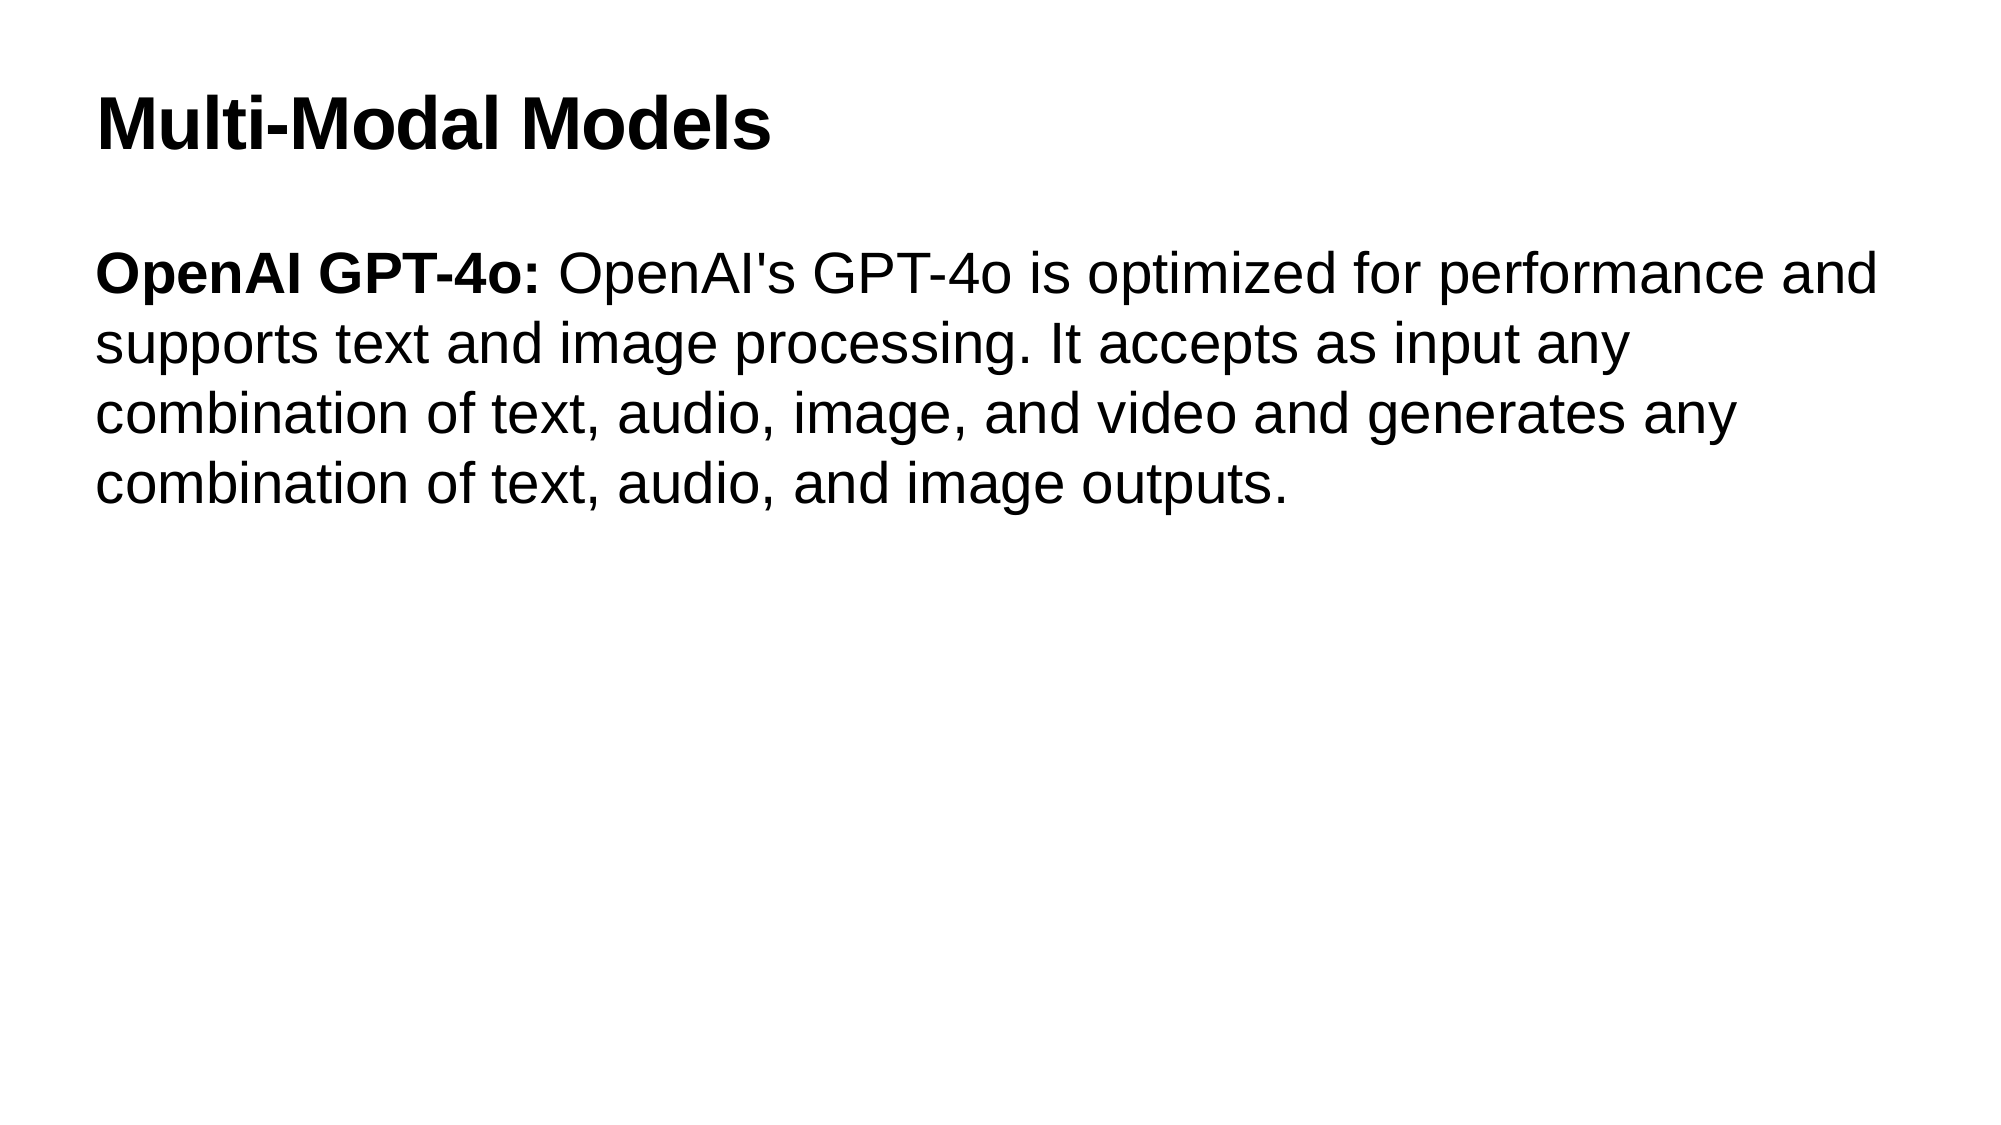

# Multi-Modal Models
OpenAI GPT-4o: OpenAI's GPT-4o is optimized for performance and supports text and image processing. It accepts as input any combination of text, audio, image, and video and generates any combination of text, audio, and image outputs.